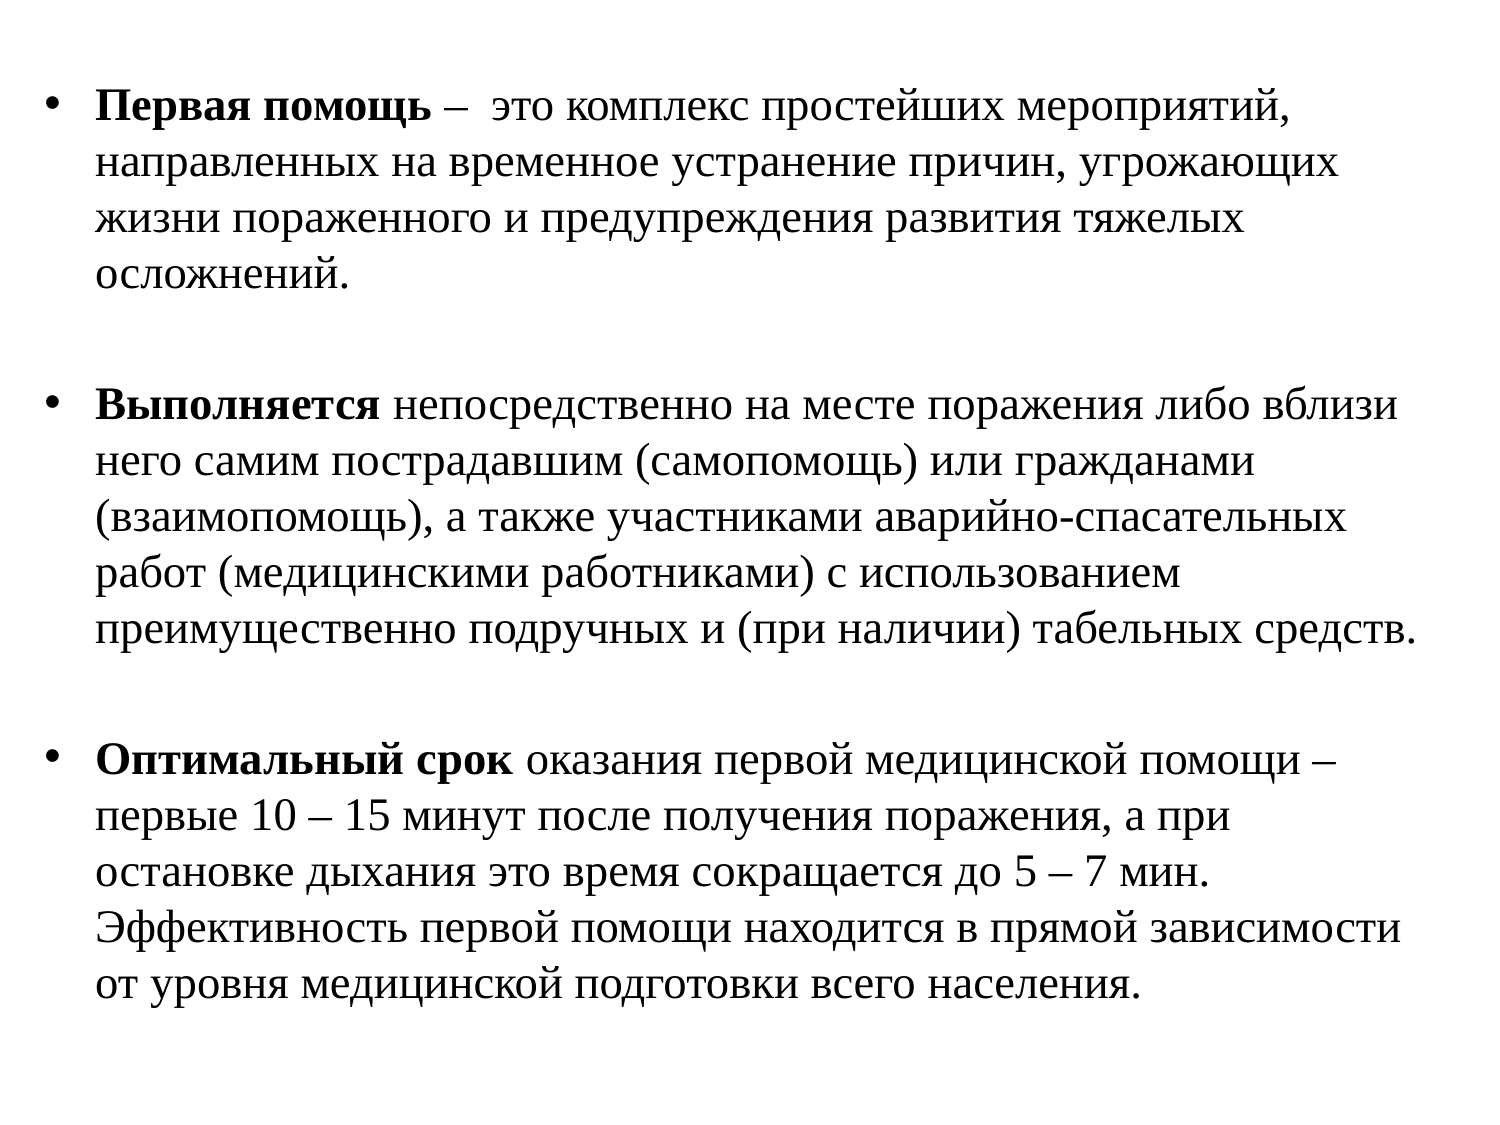

Первая помощь –  это комплекс простейших мероприятий, направленных на временное устранение причин, угрожающих жизни пораженного и предупреждения развития тяжелых осложнений.

Выполняется непосредственно на месте поражения либо вблизи него самим пострадавшим (самопомощь) или гражданами (взаимопомощь), а также участниками аварийно-спасательных работ (медицинскими работниками) с использованием преимущественно подручных и (при наличии) табельных средств.

Оптимальный срок оказания первой медицинской помощи – первые 10 – 15 минут после получения поражения, а при остановке дыхания это время сокращается до 5 – 7 мин. Эффективность первой помощи находится в прямой зависимости от уровня медицинской подготовки всего населения.